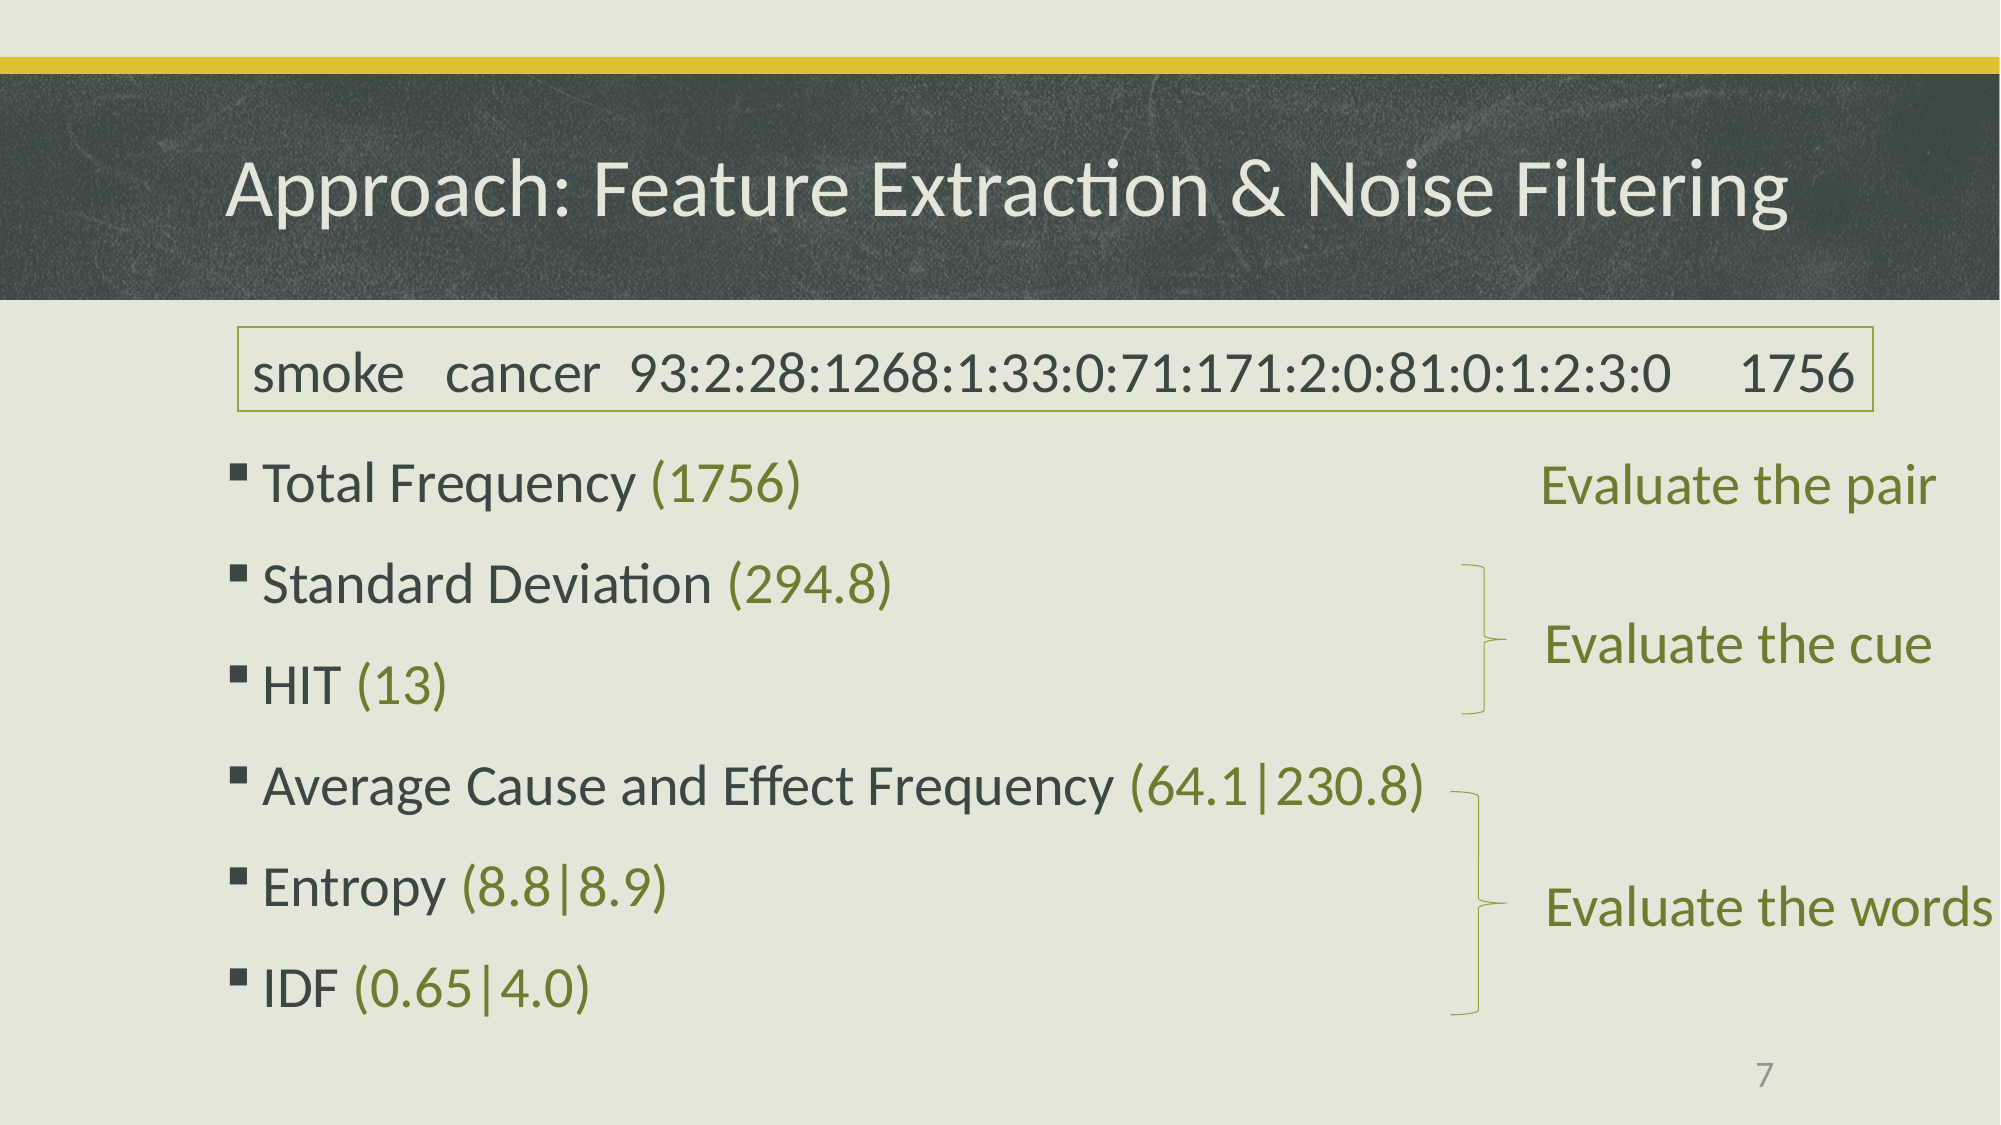

# Approach: Feature Extraction & Noise Filtering
smoke   cancer  93:2:28:1268:1:33:0:71:171:2:0:81:0:1:2:3:0     1756
Total Frequency (1756)
Standard Deviation (294.8)
HIT (13)
Average Cause and Effect Frequency (64.1|230.8)
Entropy (8.8|8.9)
IDF (0.65|4.0)
Evaluate the pair

Evaluate the cue

Evaluate the words
7